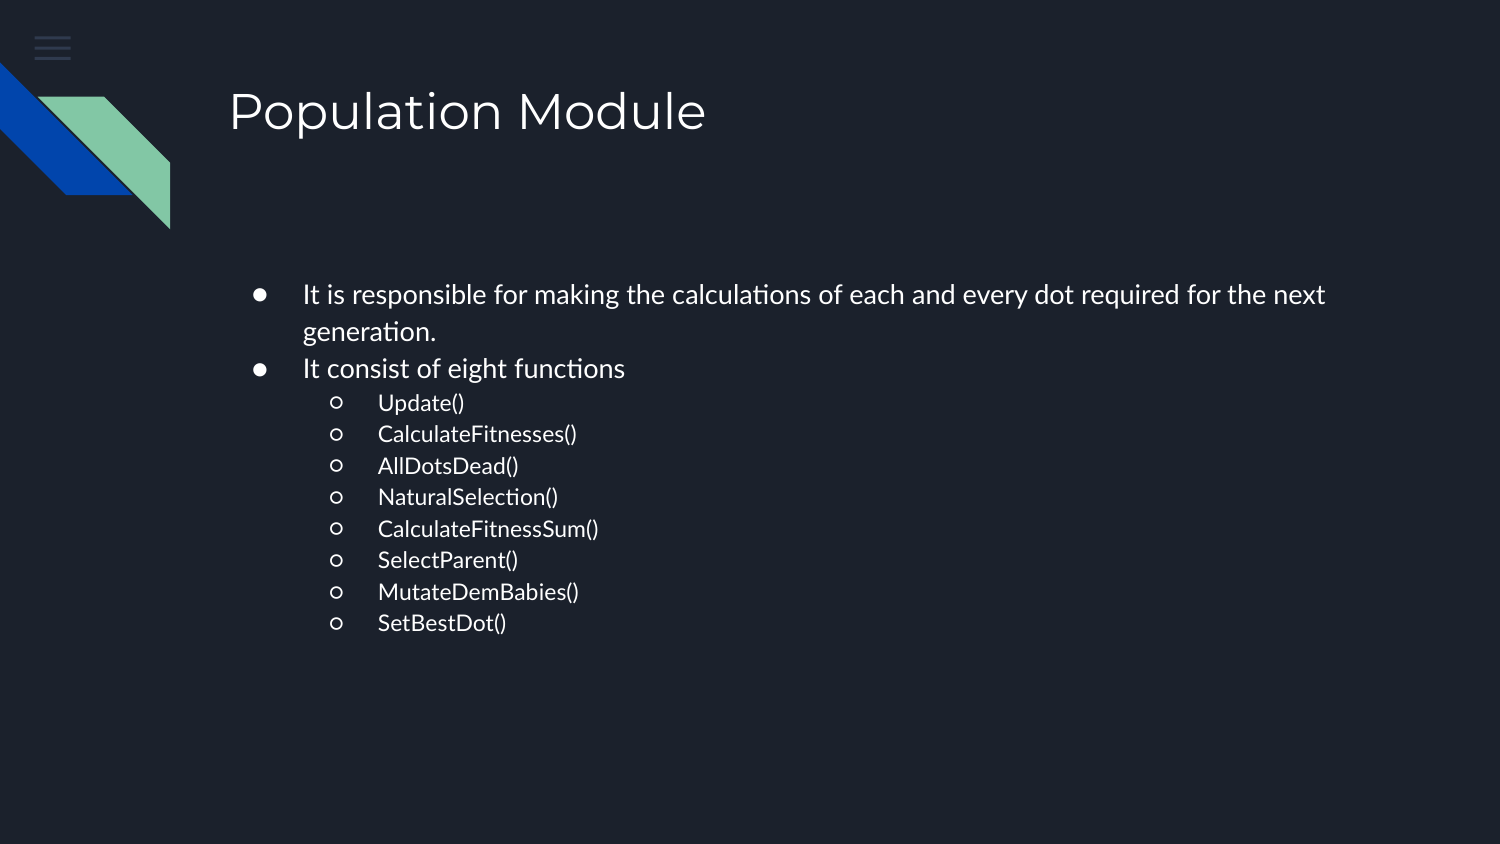

# Population Module
It is responsible for making the calculations of each and every dot required for the next generation.
It consist of eight functions
Update()
CalculateFitnesses()
AllDotsDead()
NaturalSelection()
CalculateFitnessSum()
SelectParent()
MutateDemBabies()
SetBestDot()